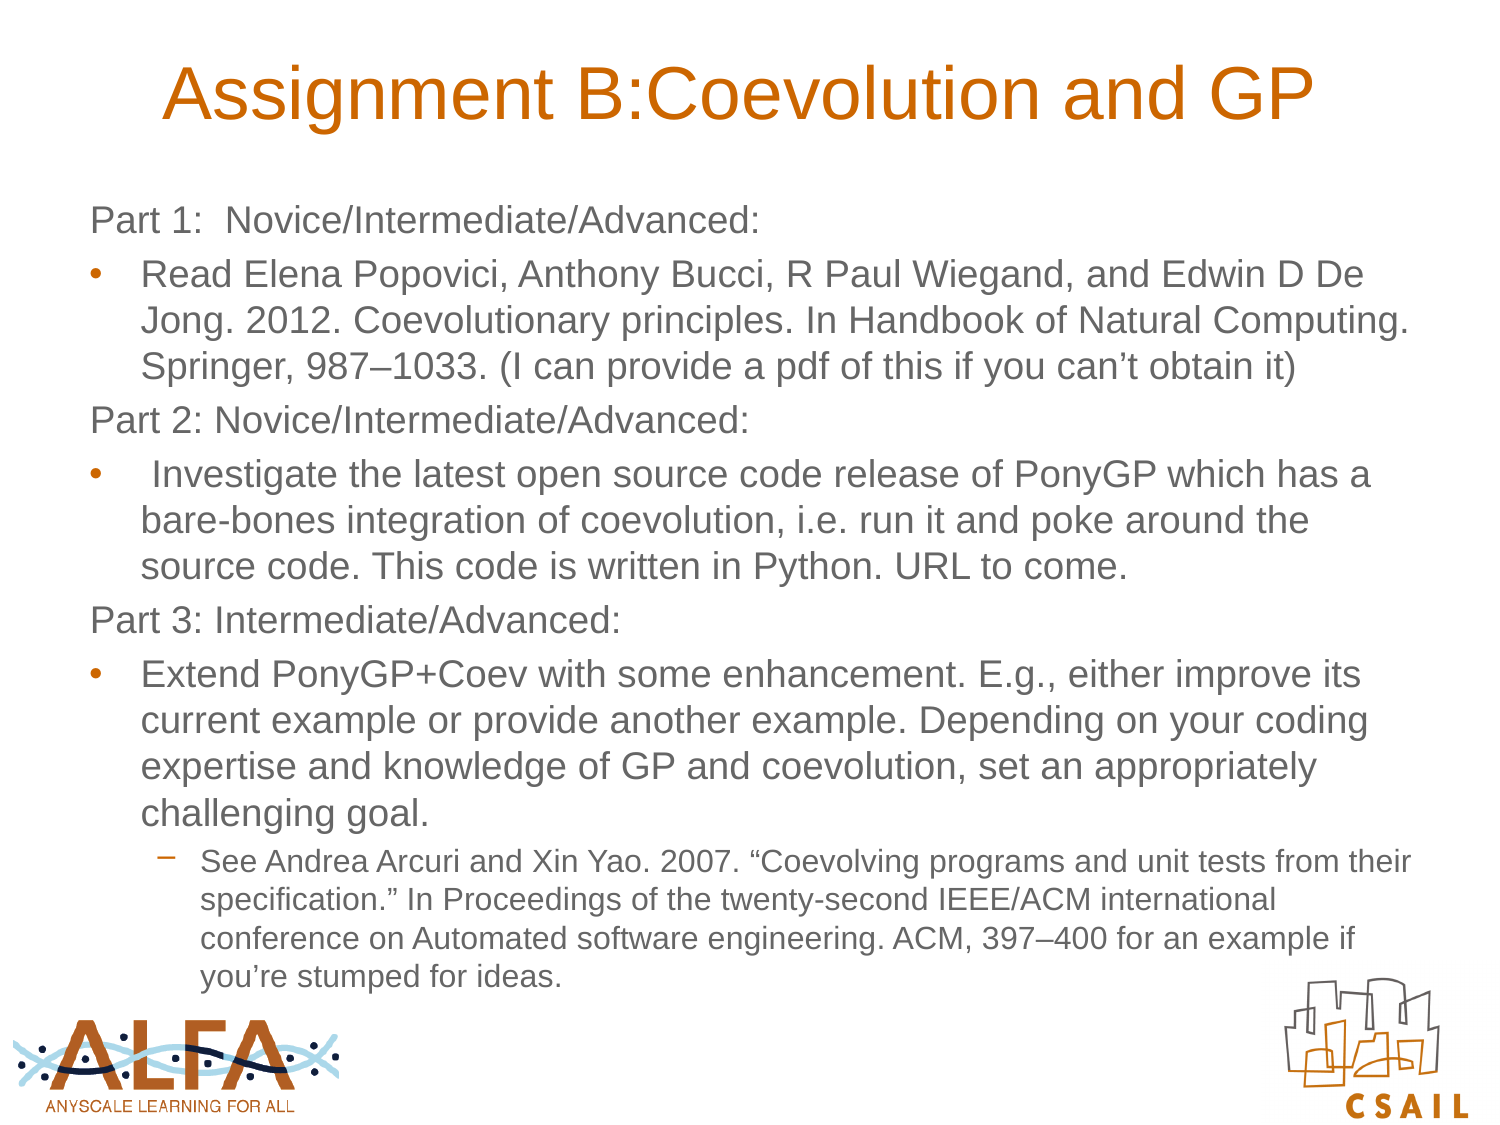

# Assignment B:Coevolution and GP
Part 1:  Novice/Intermediate/Advanced:
Read Elena Popovici, Anthony Bucci, R Paul Wiegand, and Edwin D De Jong. 2012. Coevolutionary principles. In Handbook of Natural Computing. Springer, 987–1033. (I can provide a pdf of this if you can’t obtain it)
Part 2: Novice/Intermediate/Advanced:
 Investigate the latest open source code release of PonyGP which has a bare-bones integration of coevolution, i.e. run it and poke around the source code. This code is written in Python. URL to come.
Part 3: Intermediate/Advanced:
Extend PonyGP+Coev with some enhancement. E.g., either improve its current example or provide another example. Depending on your coding expertise and knowledge of GP and coevolution, set an appropriately challenging goal.
See Andrea Arcuri and Xin Yao. 2007. “Coevolving programs and unit tests from their specification.” In Proceedings of the twenty-second IEEE/ACM international conference on Automated software engineering. ACM, 397–400 for an example if you’re stumped for ideas.